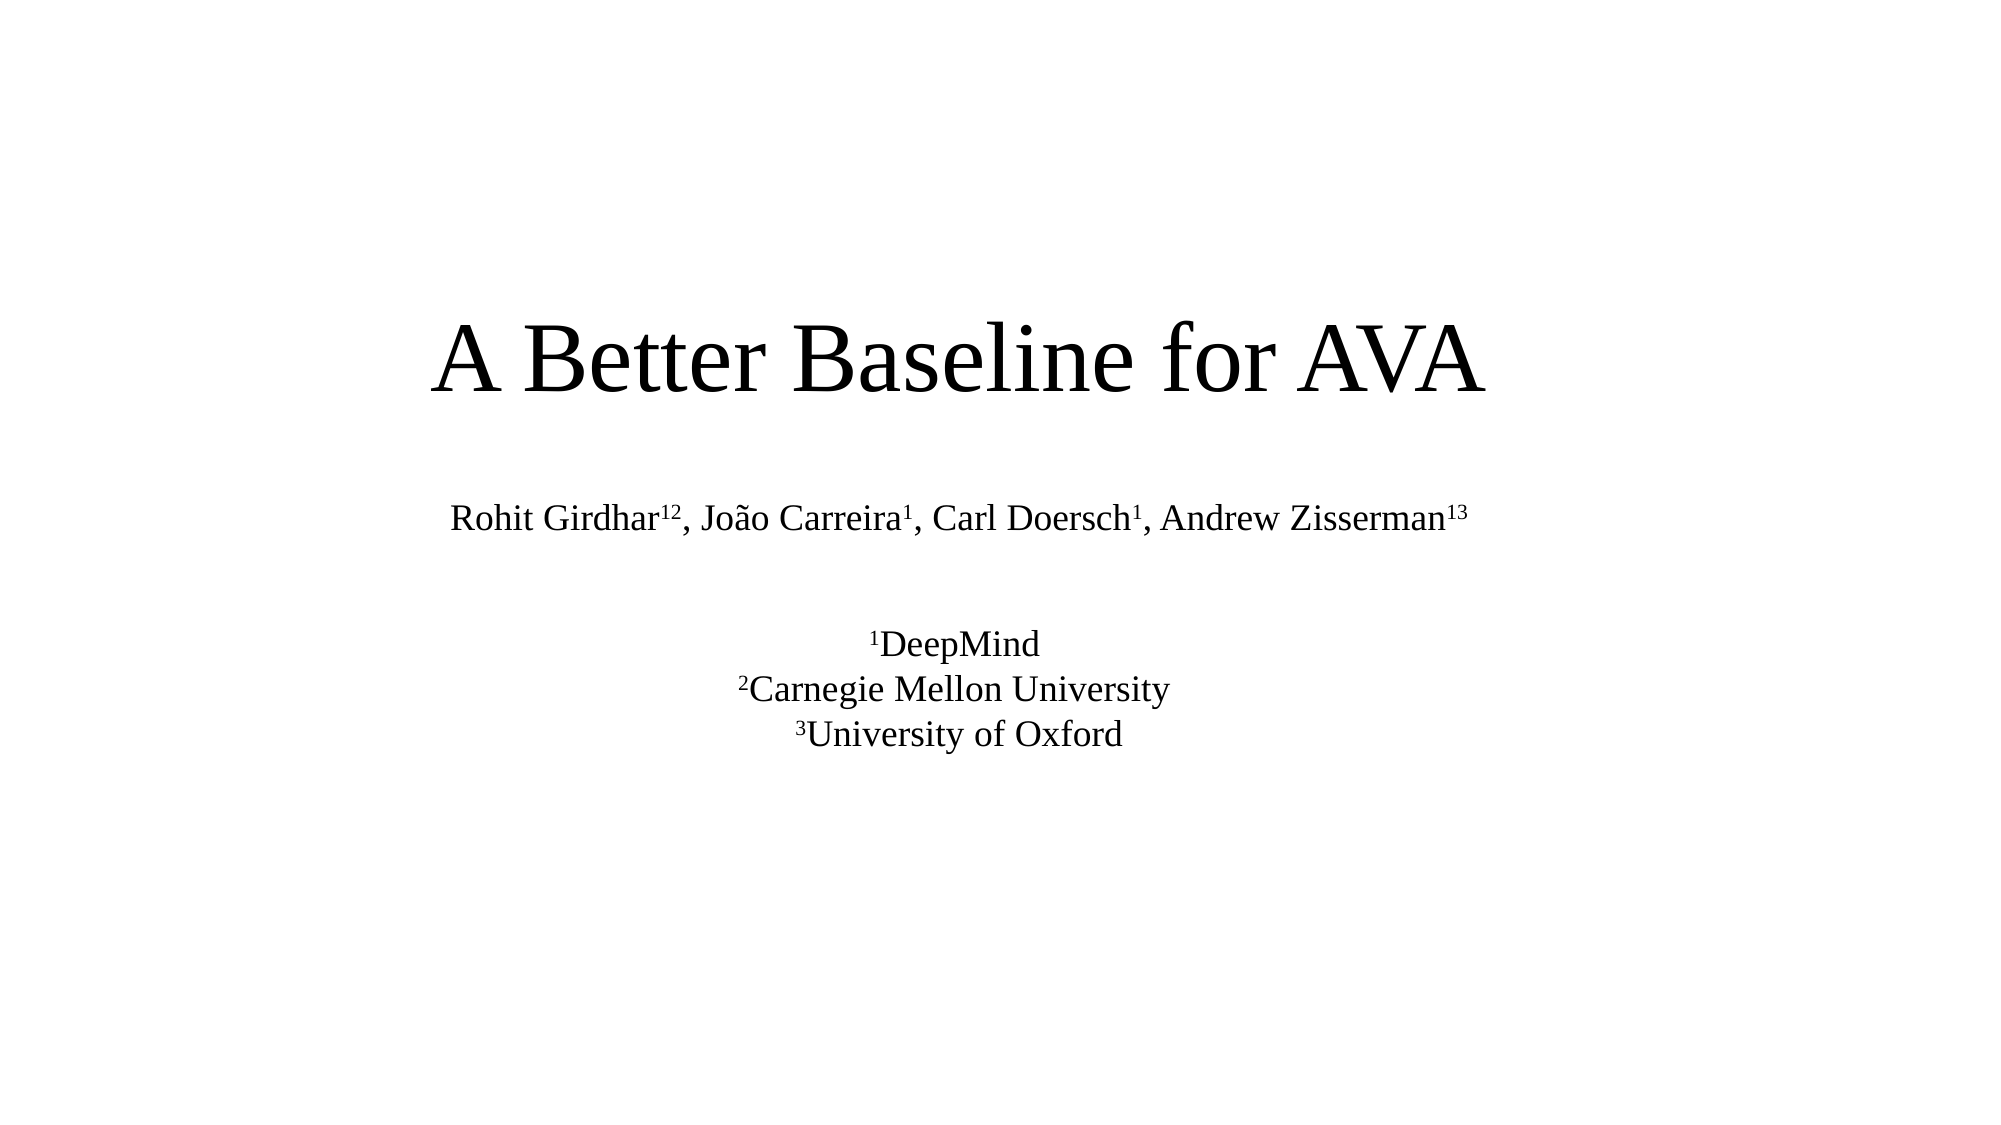

A Better Baseline for AVA
Rohit Girdhar12, João Carreira1, Carl Doersch1, Andrew Zisserman13
1DeepMind
2Carnegie Mellon University
3University of Oxford